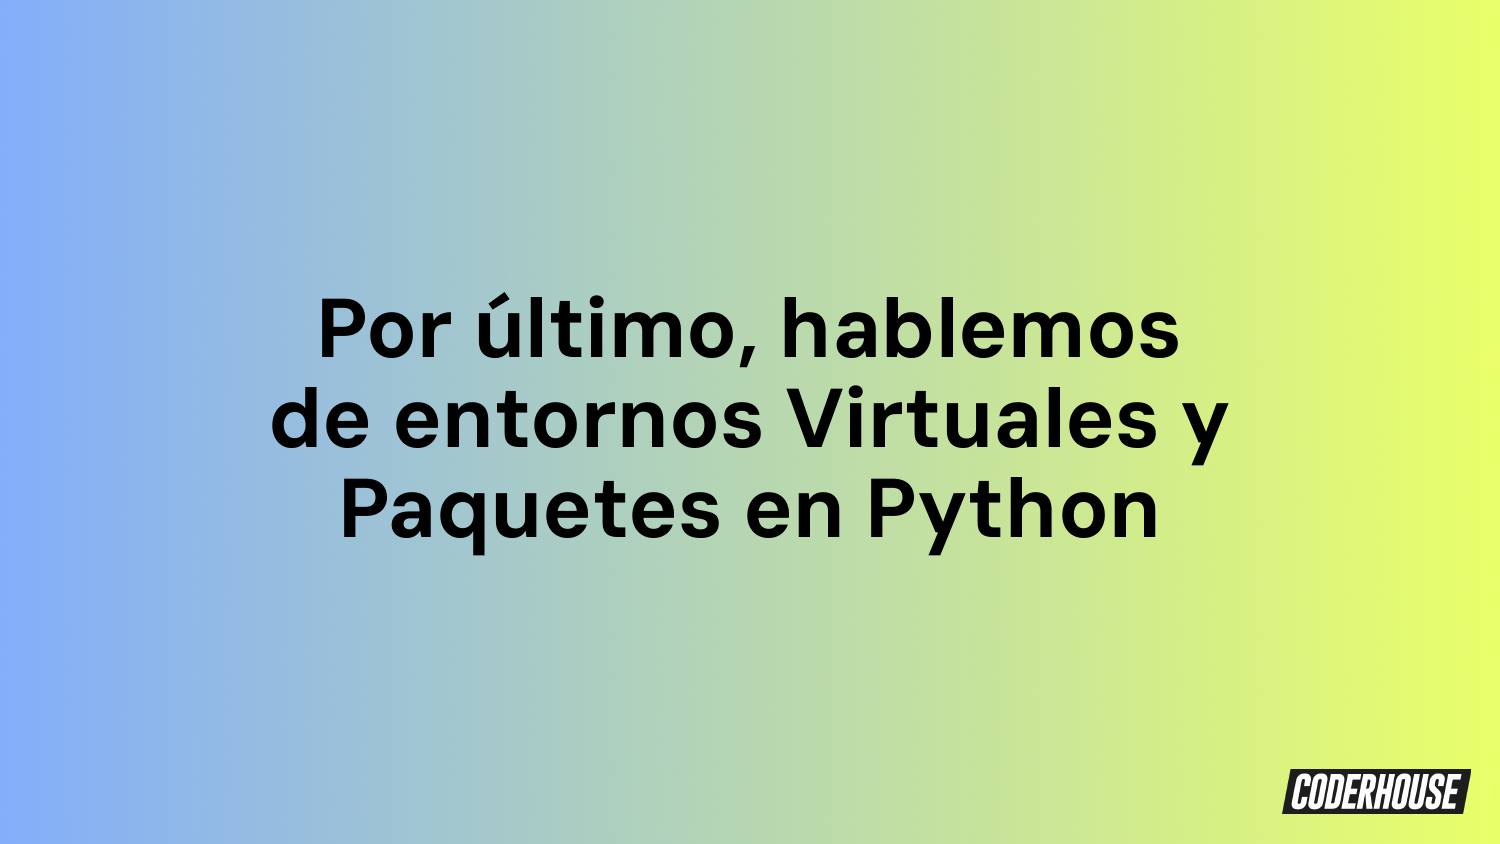

Por último, hablemos de entornos Virtuales y Paquetes en Python